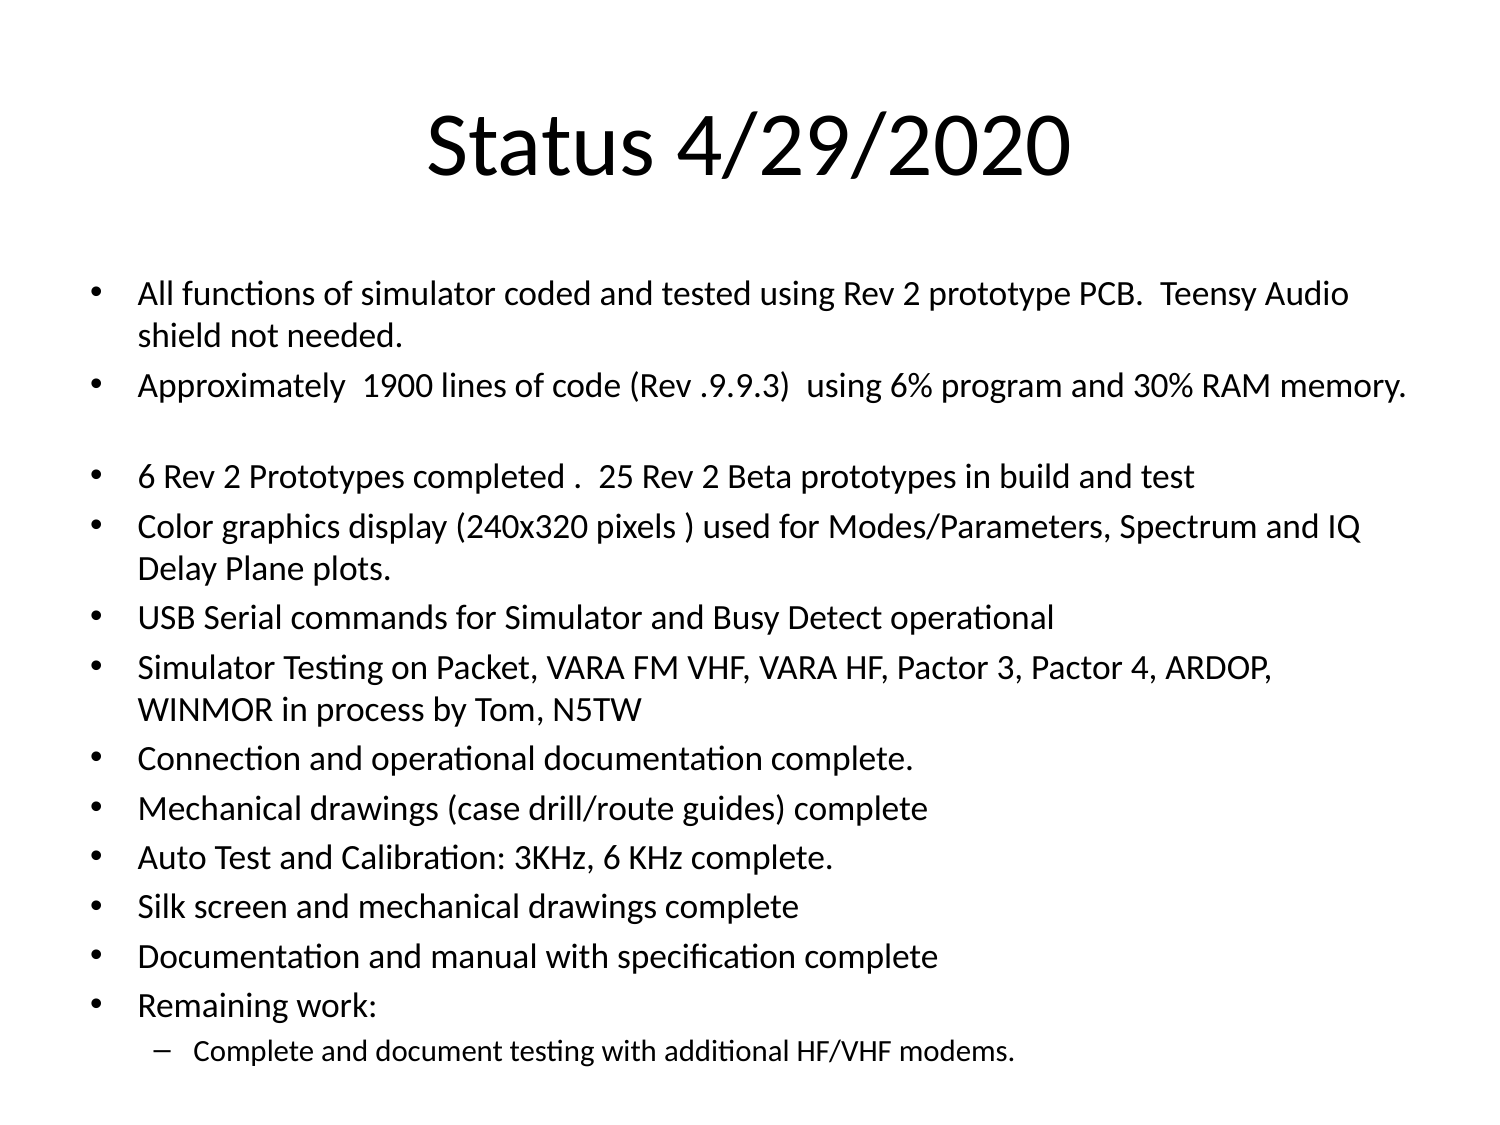

# Status 4/29/2020
All functions of simulator coded and tested using Rev 2 prototype PCB.  Teensy Audio shield not needed.
Approximately  1900 lines of code (Rev .9.9.3)  using 6% program and 30% RAM memory.
6 Rev 2 Prototypes completed .  25 Rev 2 Beta prototypes in build and test
Color graphics display (240x320 pixels ) used for Modes/Parameters, Spectrum and IQ Delay Plane plots.
USB Serial commands for Simulator and Busy Detect operational
Simulator Testing on Packet, VARA FM VHF, VARA HF, Pactor 3, Pactor 4, ARDOP, WINMOR in process by Tom, N5TW
Connection and operational documentation complete.
Mechanical drawings (case drill/route guides) complete
Auto Test and Calibration: 3KHz, 6 KHz complete.
Silk screen and mechanical drawings complete
Documentation and manual with specification complete
Remaining work:
Complete and document testing with additional HF/VHF modems.